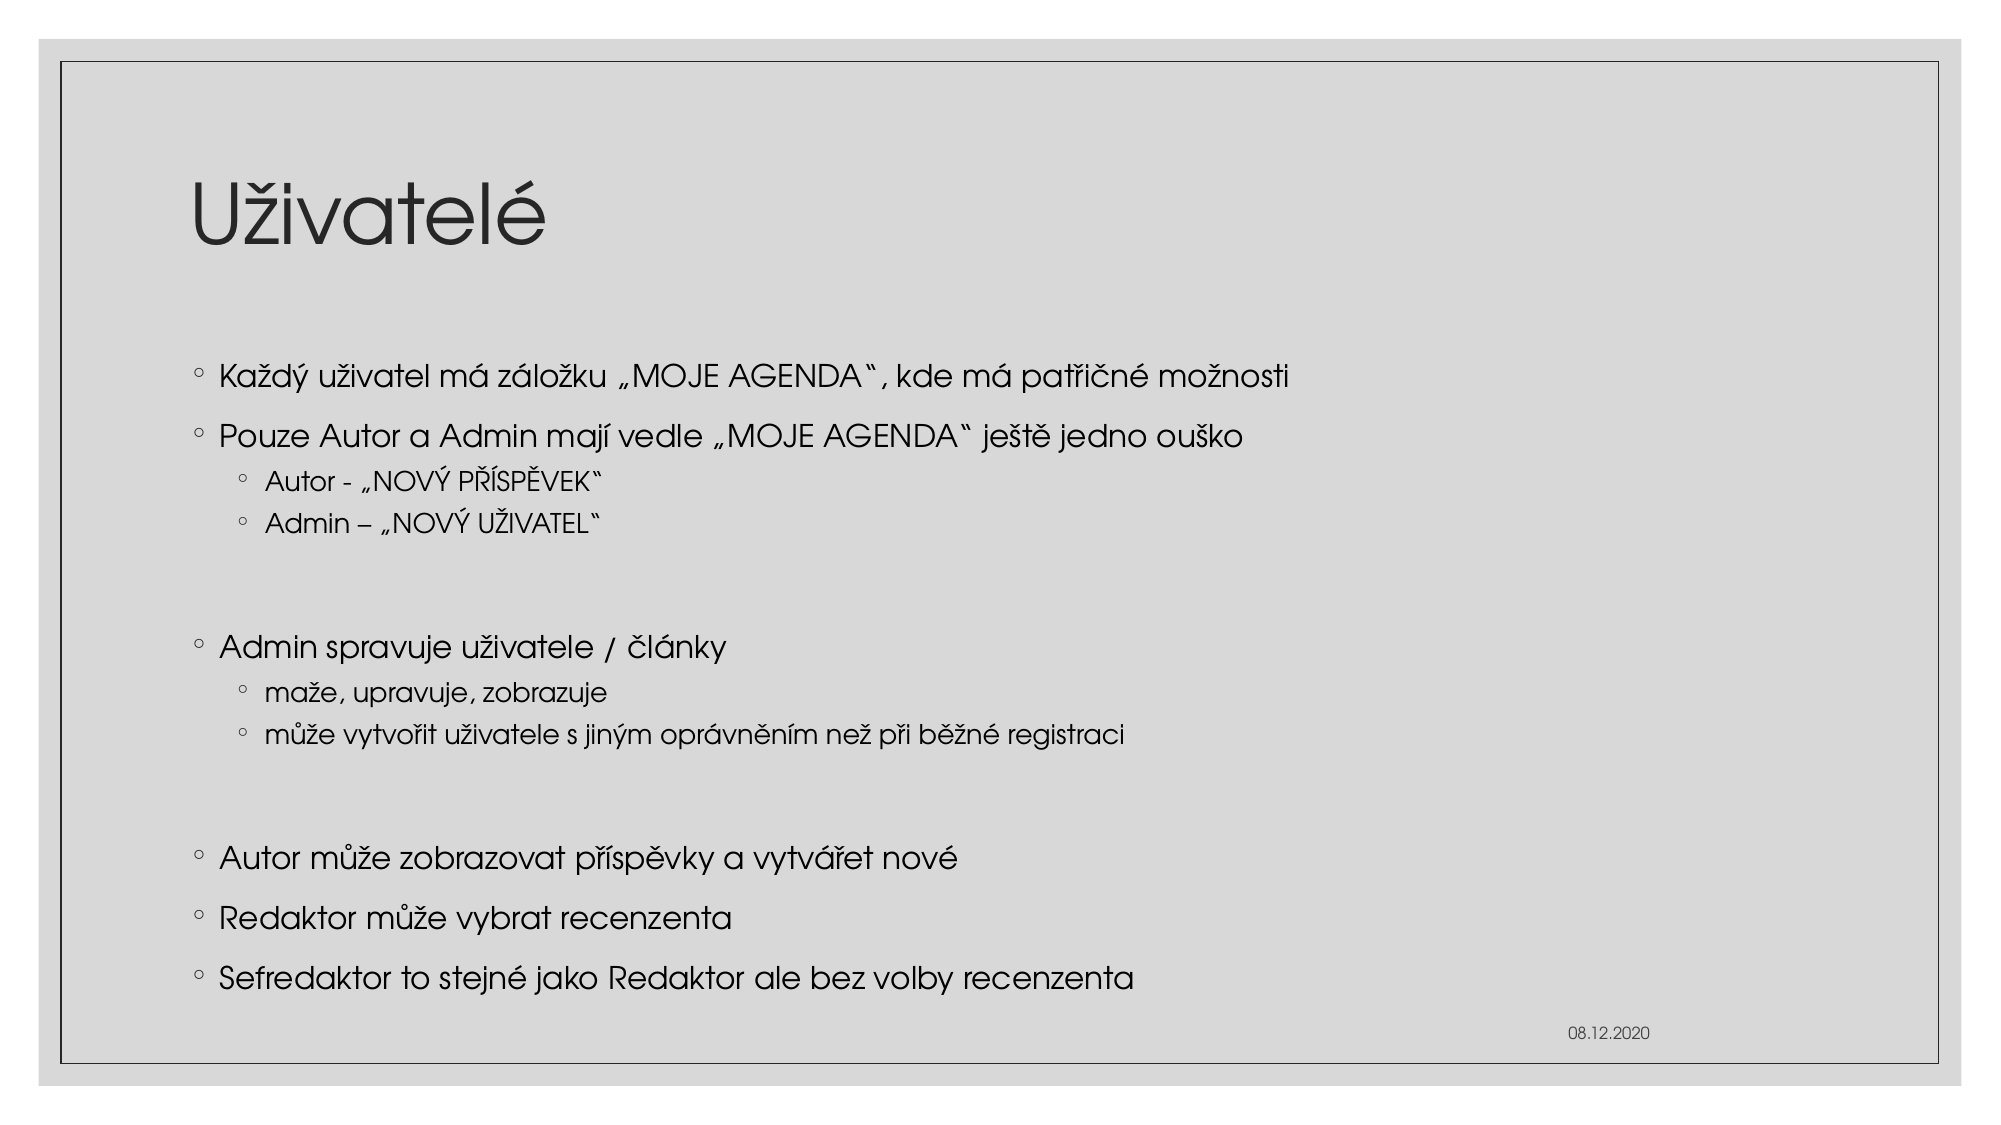

# Uživatelé
Každý uživatel má záložku „MOJE AGENDA“, kde má patřičné možnosti
Pouze Autor a Admin mají vedle „MOJE AGENDA“ ještě jedno ouško
Autor - „NOVÝ PŘÍSPĚVEK“
Admin – „NOVÝ UŽIVATEL“

Admin spravuje uživatele / články
maže, upravuje, zobrazuje
může vytvořit uživatele s jiným oprávněním než při běžné registraci

Autor může zobrazovat příspěvky a vytvářet nové
Redaktor může vybrat recenzenta
Sefredaktor to stejné jako Redaktor ale bez volby recenzenta
08.12.2020